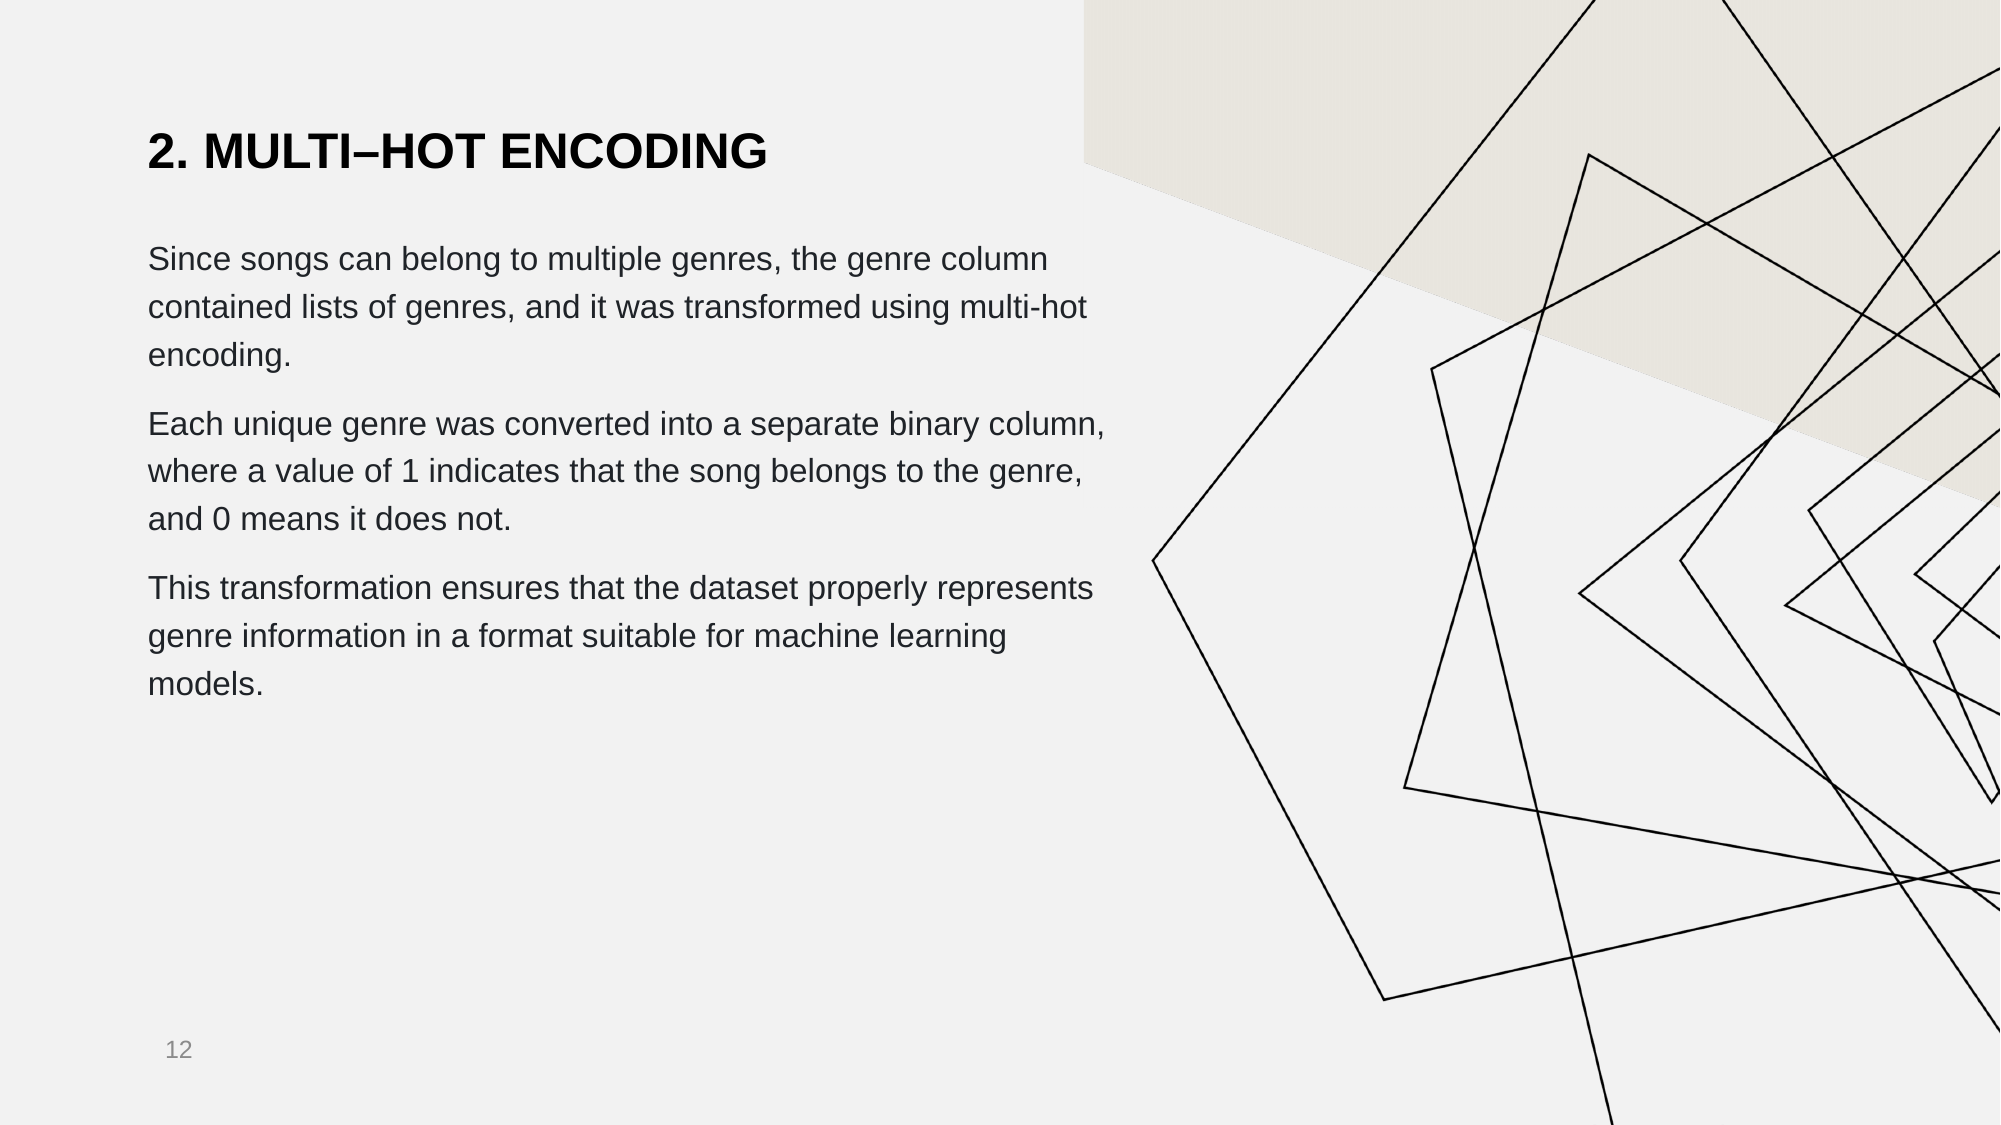

2. MULTI–HOT ENCODING
Since songs can belong to multiple genres, the genre column contained lists of genres, and it was transformed using multi-hot encoding.
Each unique genre was converted into a separate binary column, where a value of 1 indicates that the song belongs to the genre, and 0 means it does not.
This transformation ensures that the dataset properly represents genre information in a format suitable for machine learning models.
12